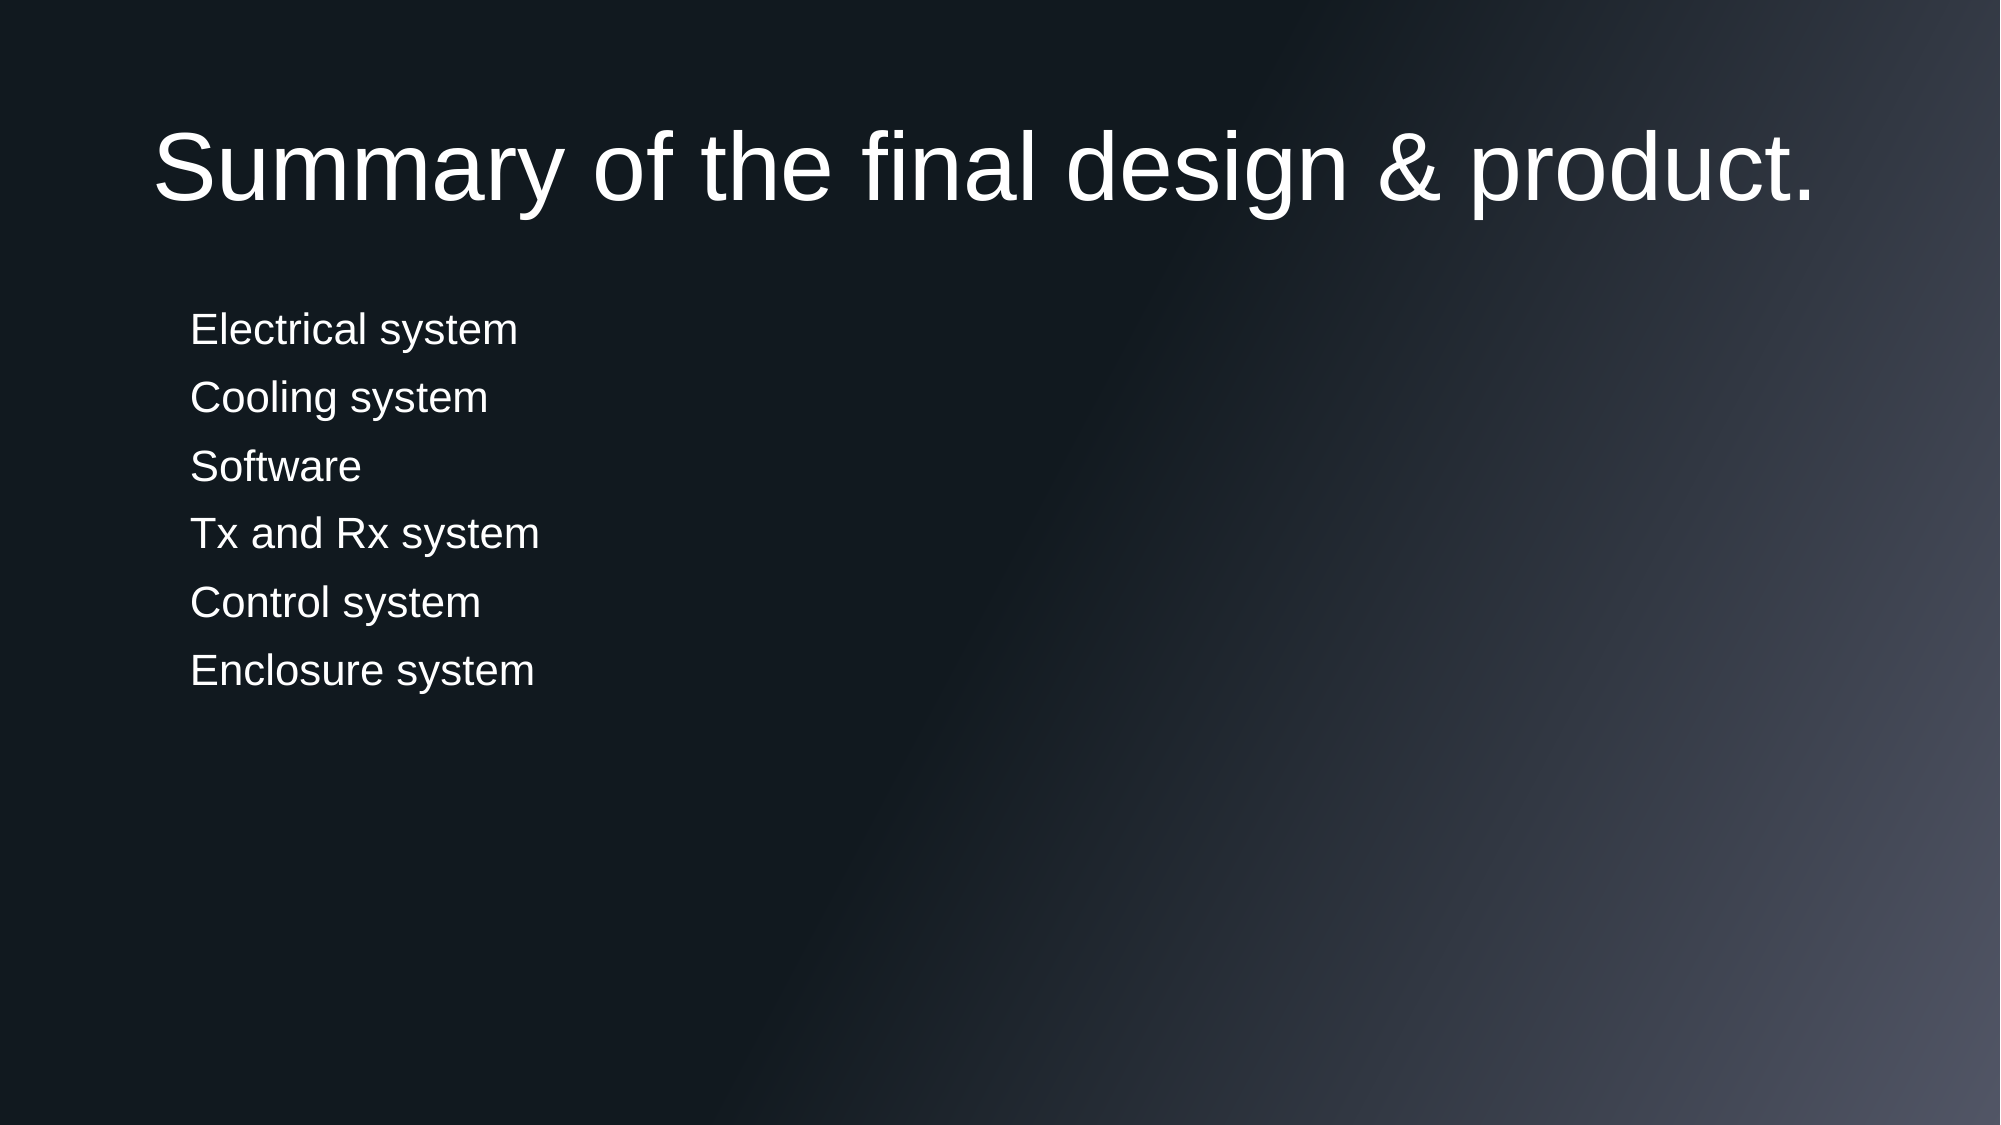

# Summary of the final design & product.
Electrical system
Cooling system
Software
Tx and Rx system
Control system
Enclosure system